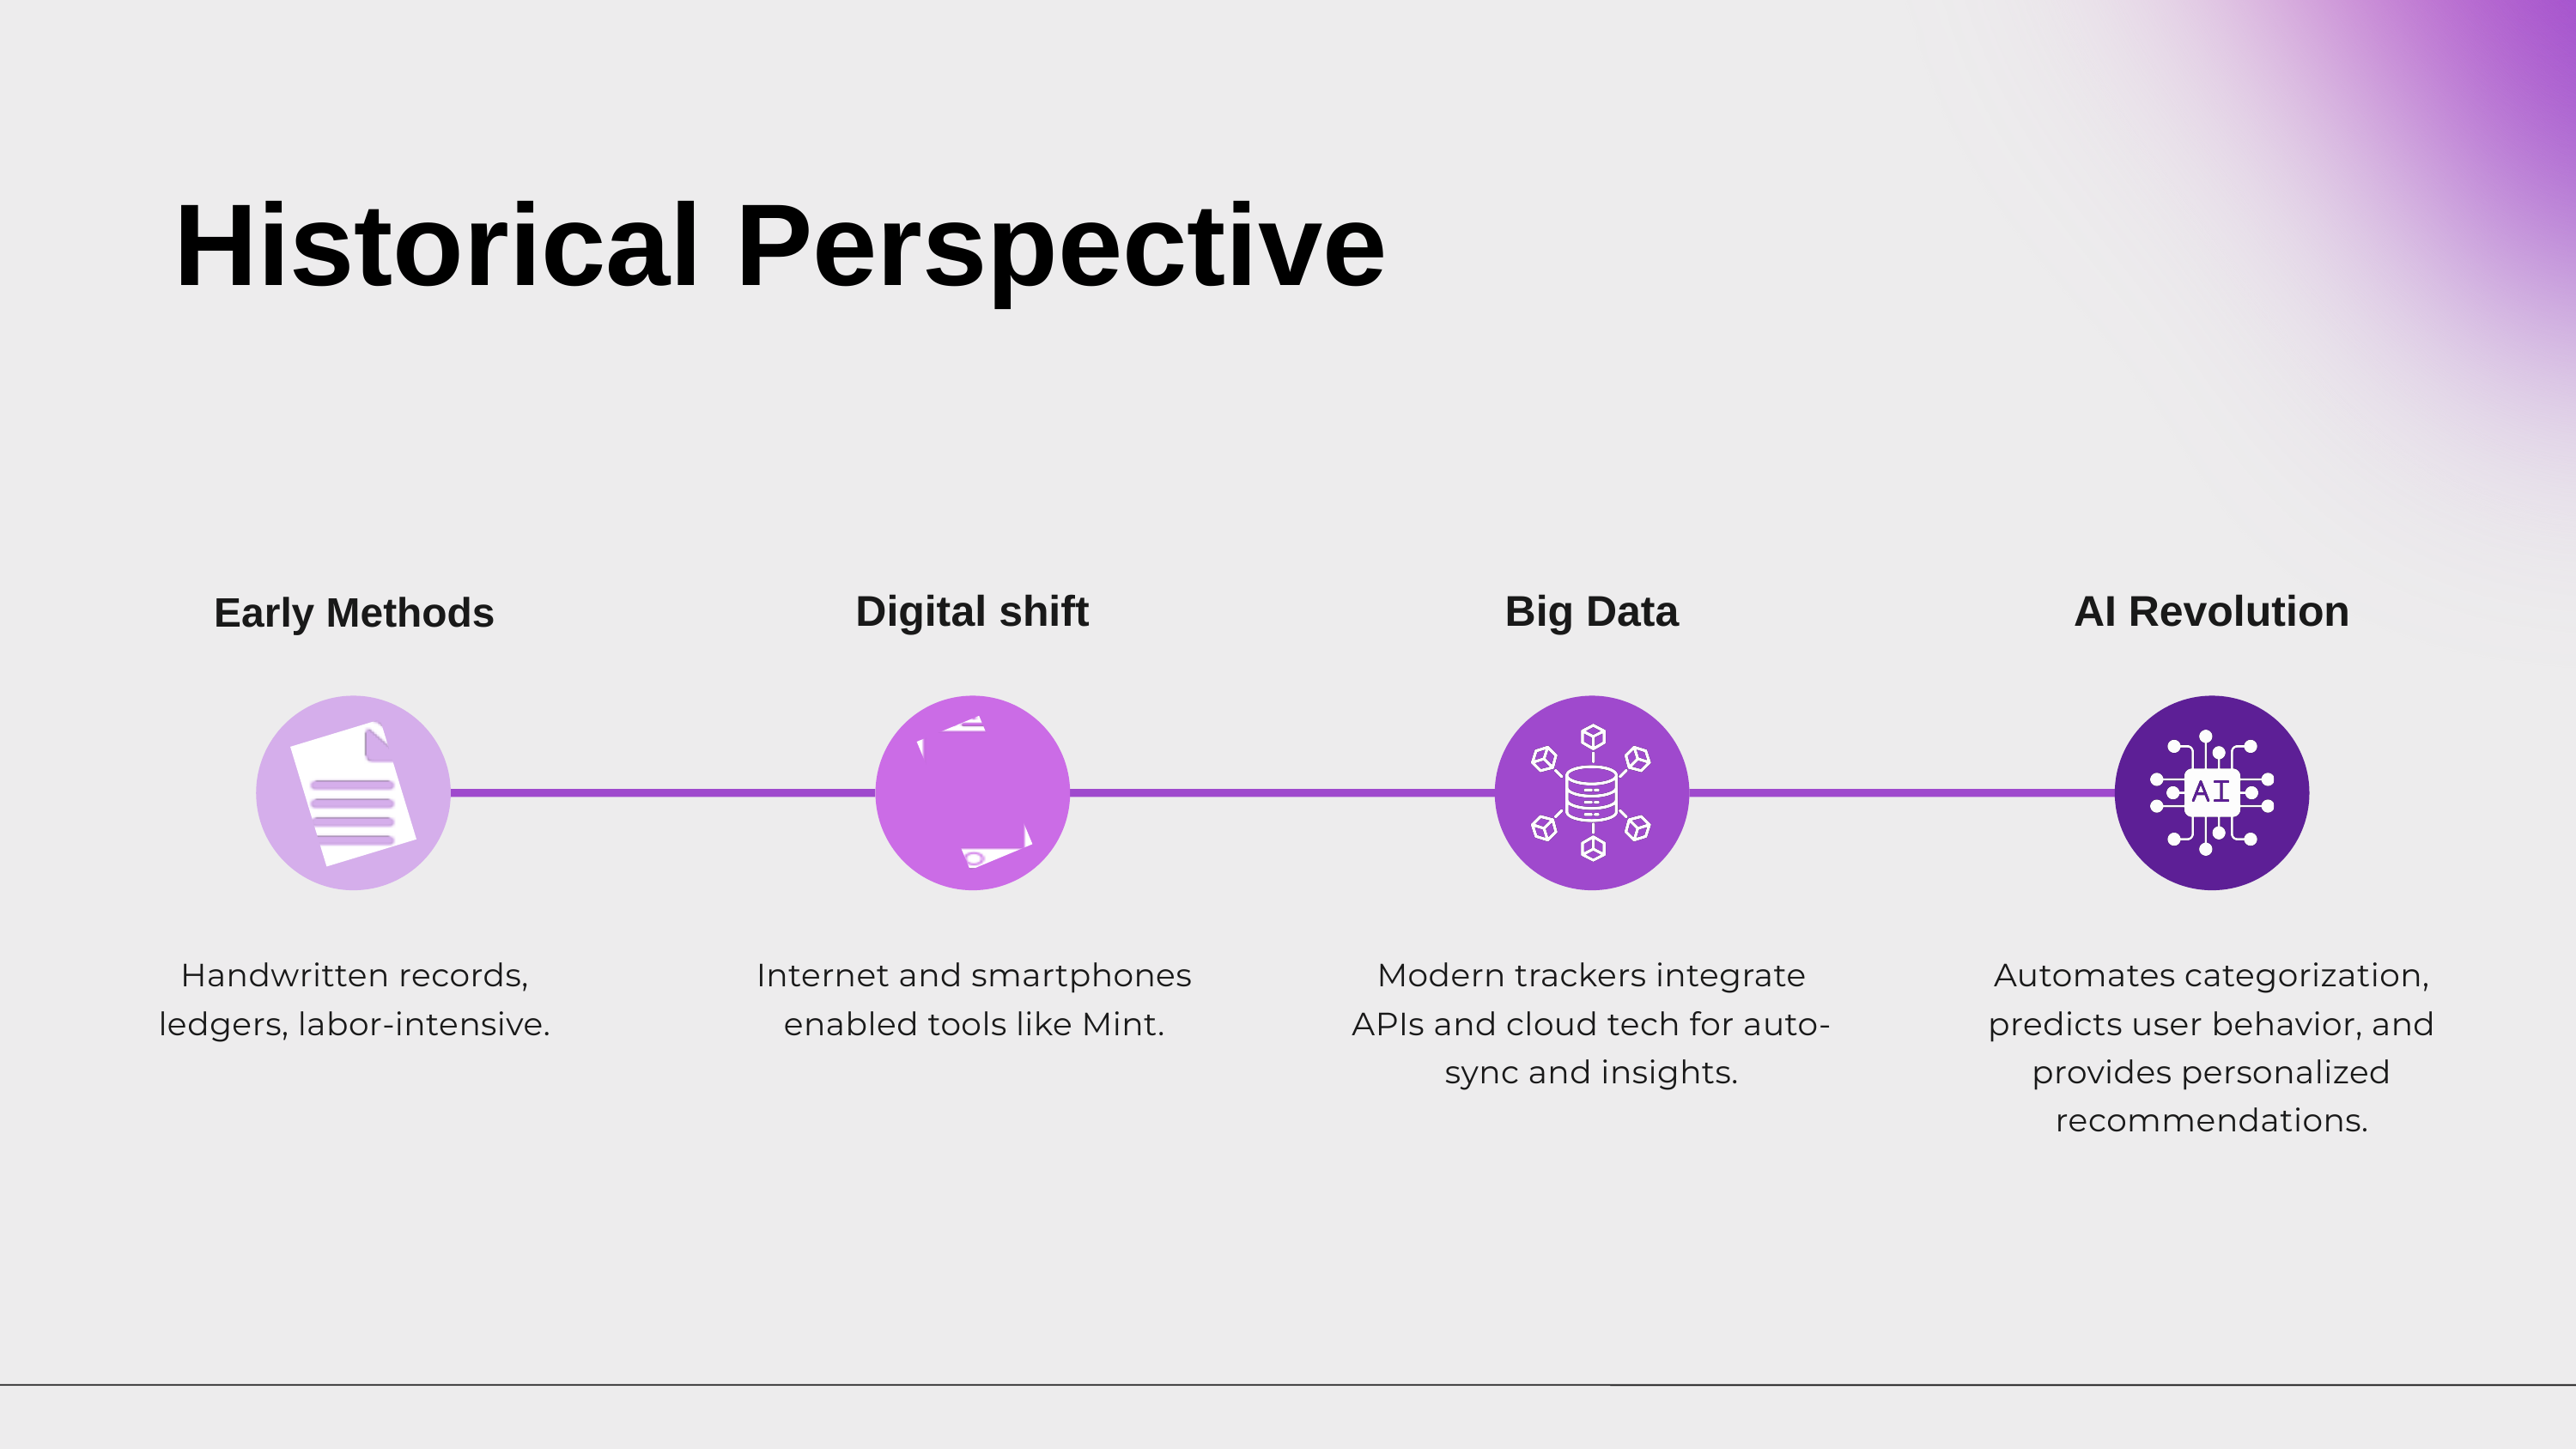

Historical Perspective
Digital shift
Big Data
AI Revolution
Early Methods

Handwritten records, ledgers, labor-intensive.
Modern trackers integrate APIs and cloud tech for auto-sync and insights.
Internet and smartphones enabled tools like Mint.
Automates categorization, predicts user behavior, and provides personalized recommendations.